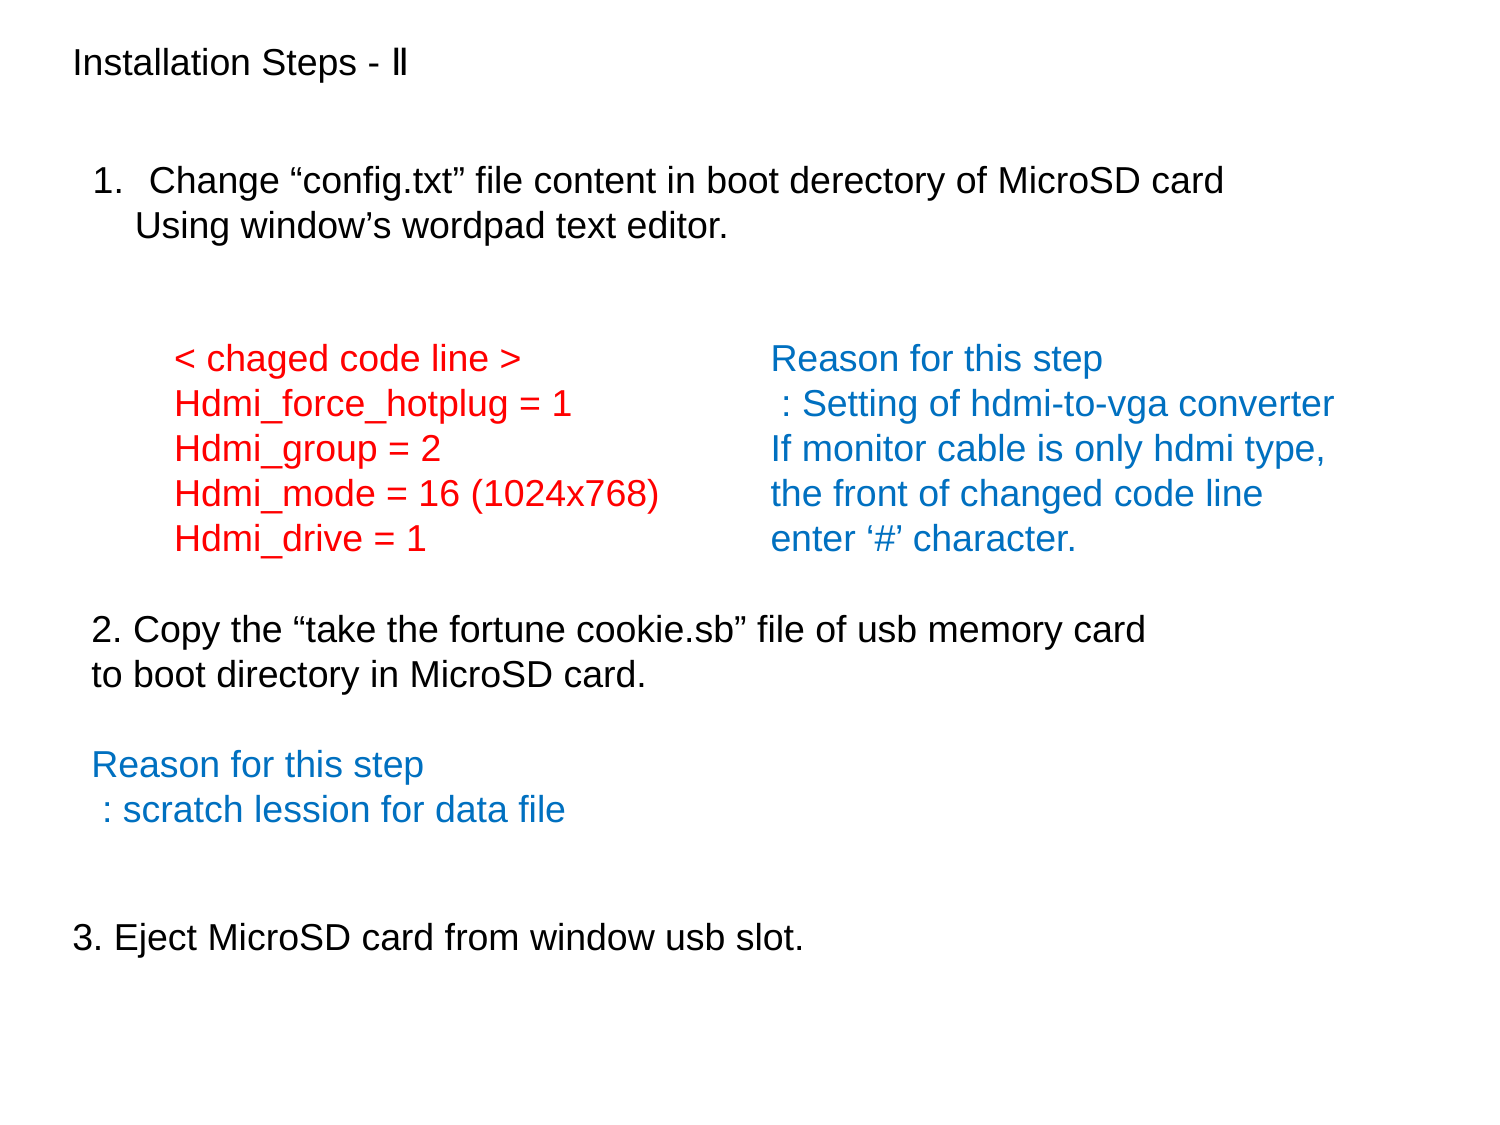

Installation Steps - Ⅱ
Change “config.txt” file content in boot derectory of MicroSD card
    Using window’s wordpad text editor.
< chaged code line >
Hdmi_force_hotplug = 1
Hdmi_group = 2
Hdmi_mode = 16 (1024x768)
Hdmi_drive = 1
Reason for this step
 : Setting of hdmi-to-vga converter
If monitor cable is only hdmi type,
the front of changed code line
enter ‘#’ character.
2. Copy the “take the fortune cookie.sb” file of usb memory card
to boot directory in MicroSD card.

Reason for this step
 : scratch lession for data file
3. Eject MicroSD card from window usb slot.